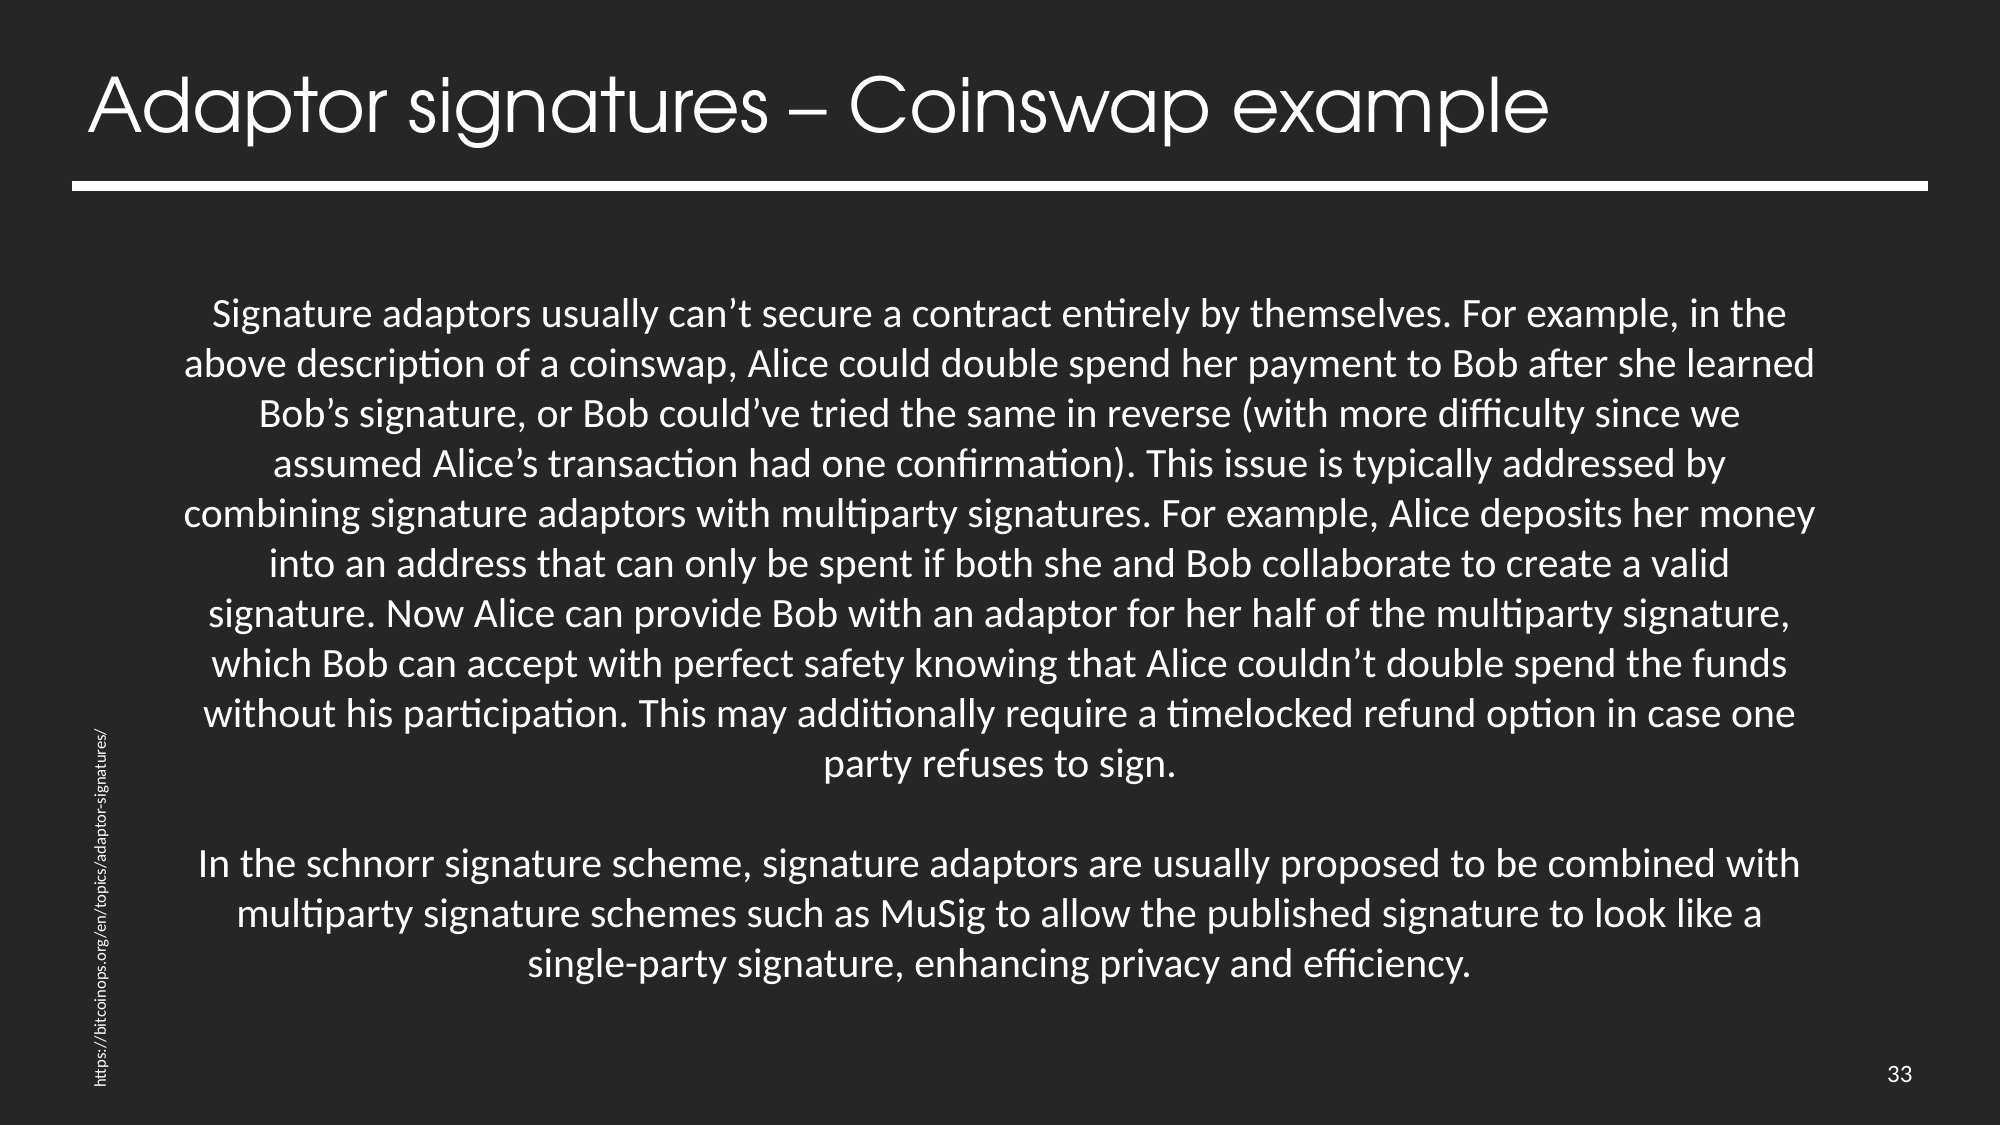

# Adaptor signatures – Coinswap example
Signature adaptors usually can’t secure a contract entirely by themselves. For example, in the above description of a coinswap, Alice could double spend her payment to Bob after she learned Bob’s signature, or Bob could’ve tried the same in reverse (with more difficulty since we assumed Alice’s transaction had one confirmation). This issue is typically addressed by combining signature adaptors with multiparty signatures. For example, Alice deposits her money into an address that can only be spent if both she and Bob collaborate to create a valid signature. Now Alice can provide Bob with an adaptor for her half of the multiparty signature, which Bob can accept with perfect safety knowing that Alice couldn’t double spend the funds without his participation. This may additionally require a timelocked refund option in case one party refuses to sign.

In the schnorr signature scheme, signature adaptors are usually proposed to be combined with multiparty signature schemes such as MuSig to allow the published signature to look like a single-party signature, enhancing privacy and efficiency.
https://bitcoinops.org/en/topics/adaptor-signatures/
33